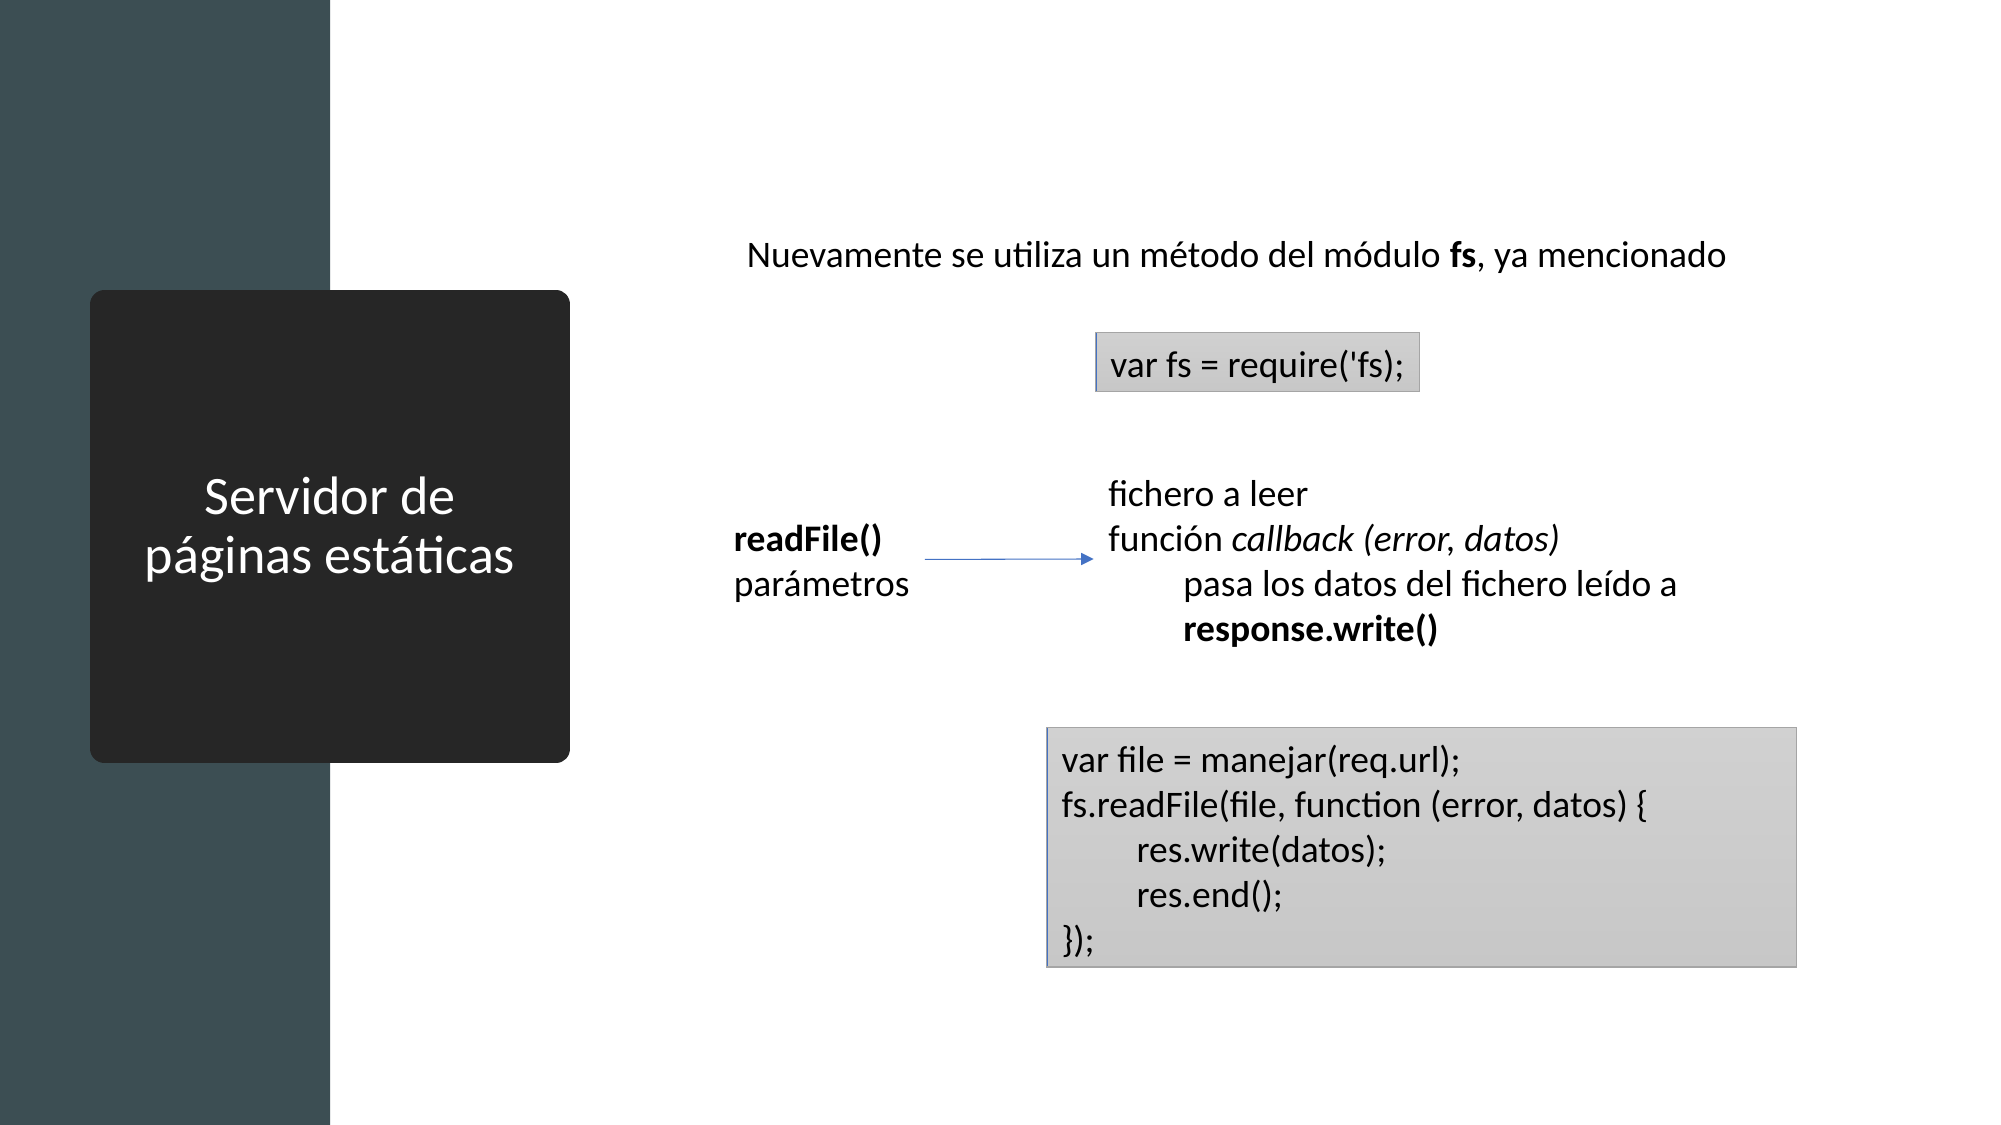

Nuevamente se utiliza un método del módulo fs, ya mencionado
# Servidor de páginas estáticas
var fs = require('fs);
fichero a leer
función callback (error, datos)
pasa los datos del fichero leído a response.write()
readFile()
parámetros
var file = manejar(req.url);
fs.readFile(file, function (error, datos) {
res.write(datos);
res.end();
});